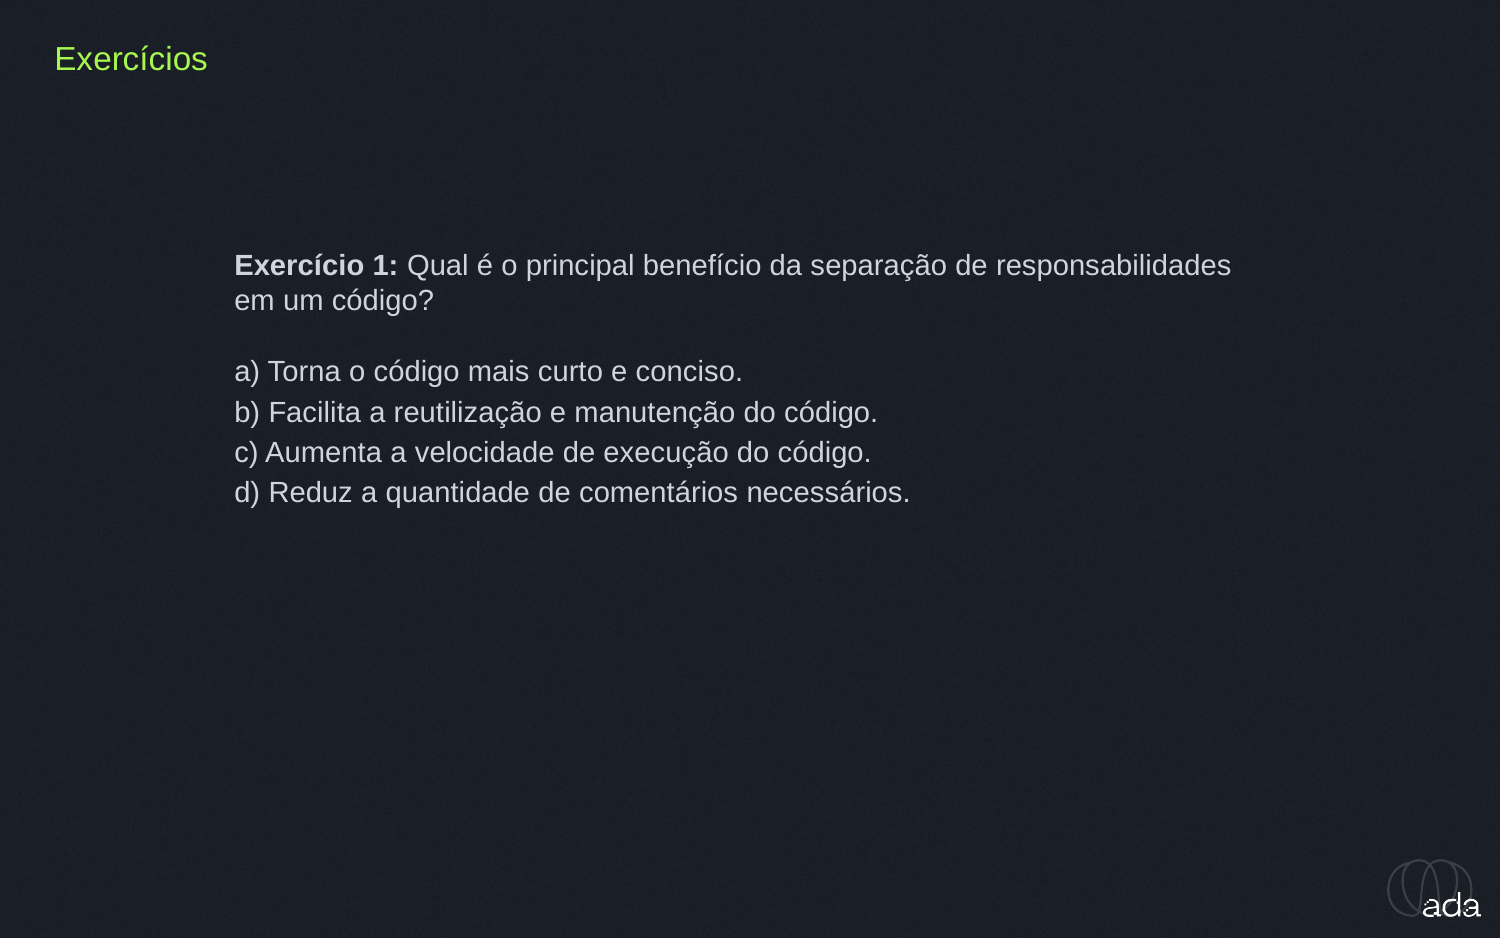

Exercícios
Exercício 1: Qual é o principal benefício da separação de responsabilidades em um código?
a) Torna o código mais curto e conciso.
b) Facilita a reutilização e manutenção do código.
c) Aumenta a velocidade de execução do código.
d) Reduz a quantidade de comentários necessários.